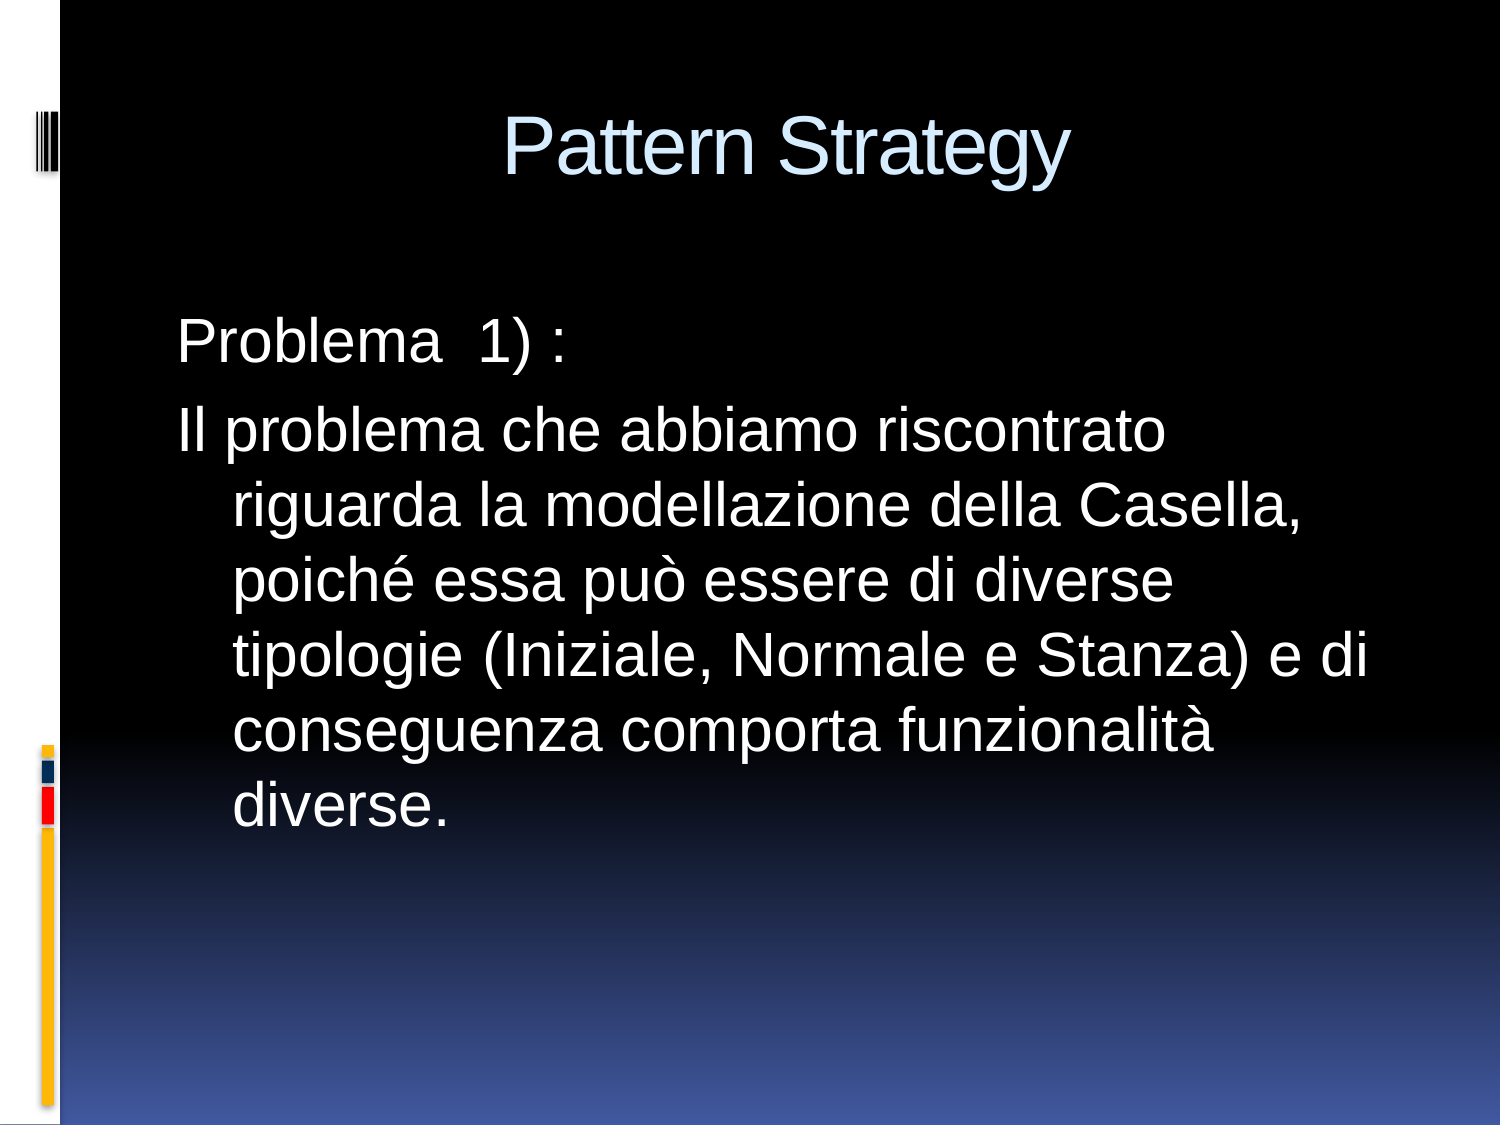

# Pattern Strategy
Problema  1) :
Il problema che abbiamo riscontrato riguarda la modellazione della Casella, poiché essa può essere di diverse tipologie (Iniziale, Normale e Stanza) e di conseguenza comporta funzionalità diverse.